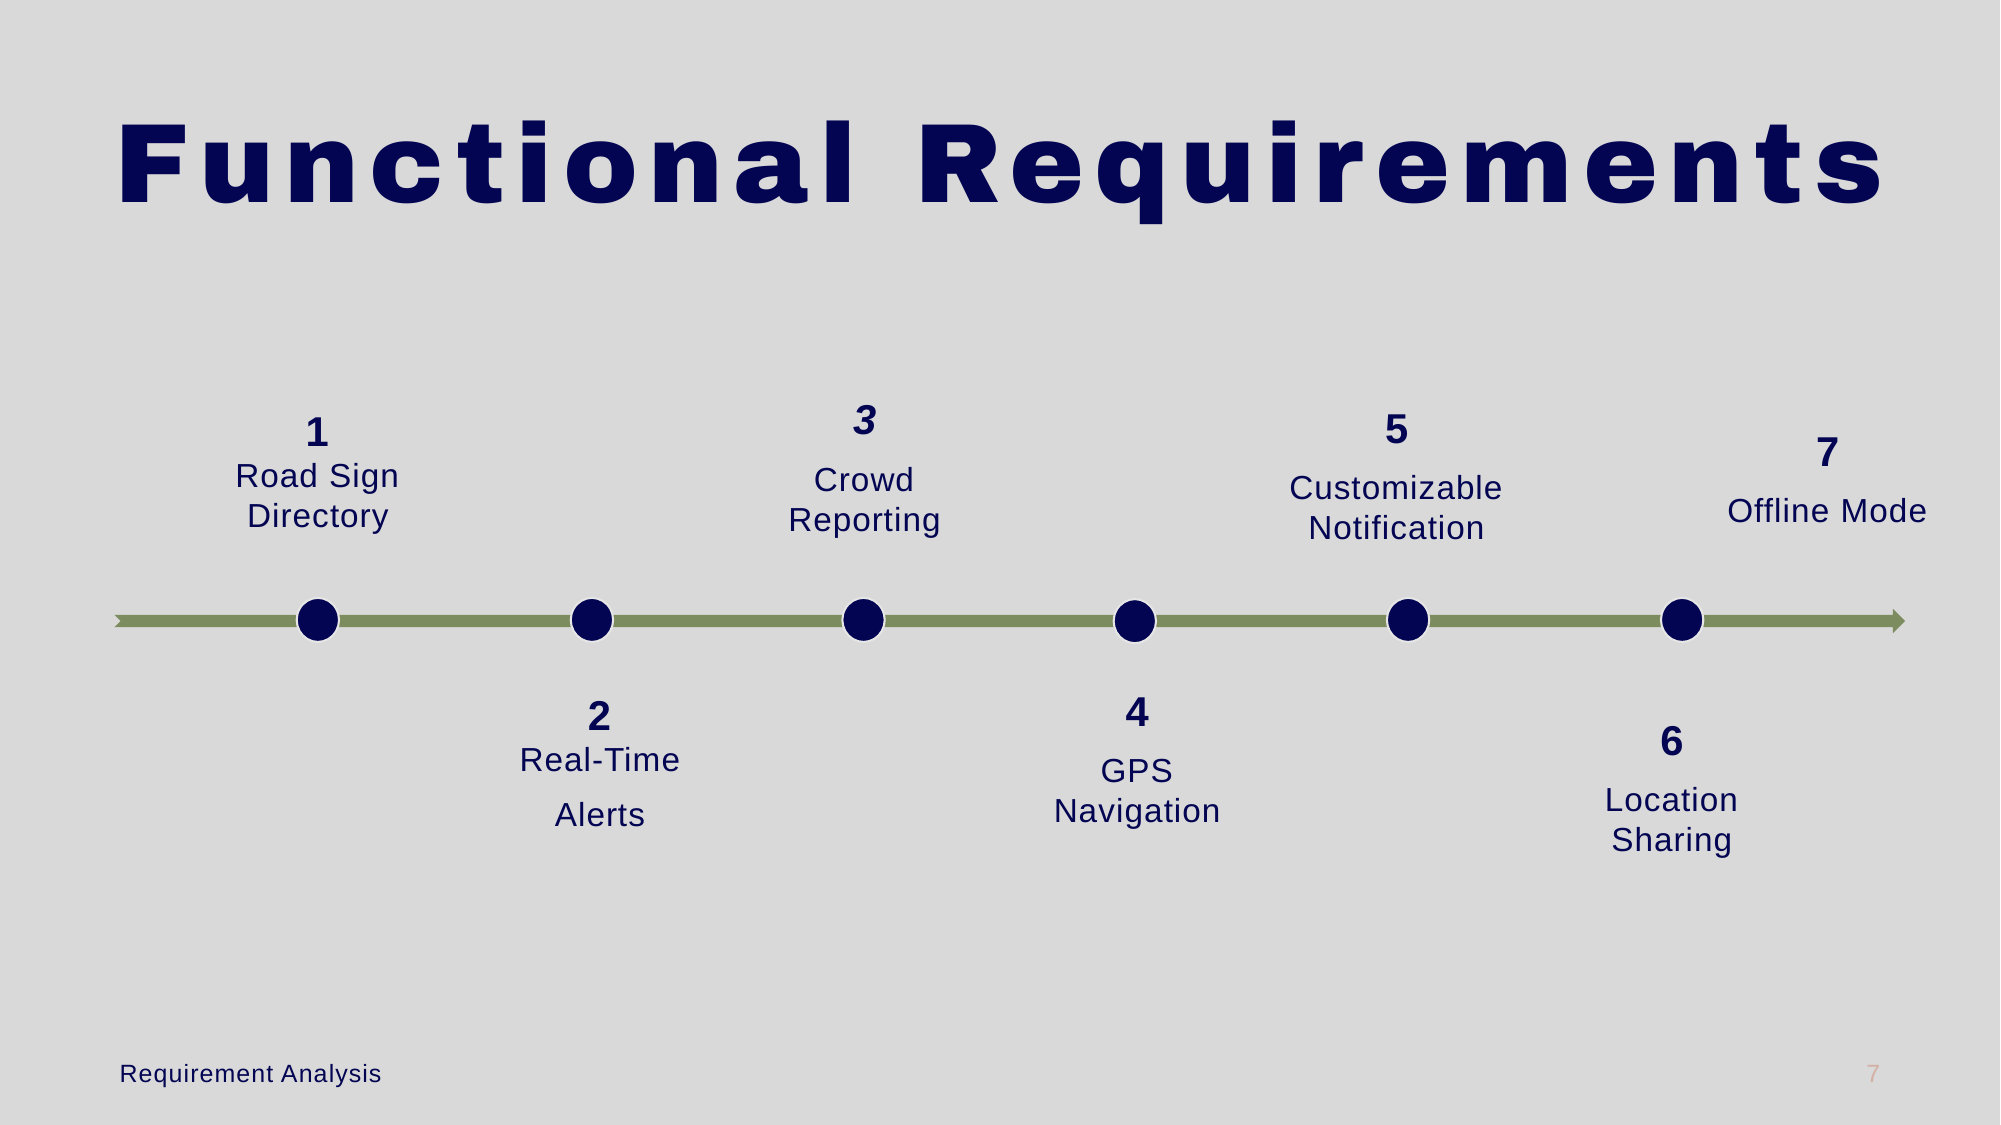

# Functional Requirements
7
Offline Mode

1
Road Sign Directory
3
Crowd Reporting
5
Customizable Notification

4
GPS Navigation
2
Real-Time
Alerts
6
Location Sharing
Requirement Analysis
7